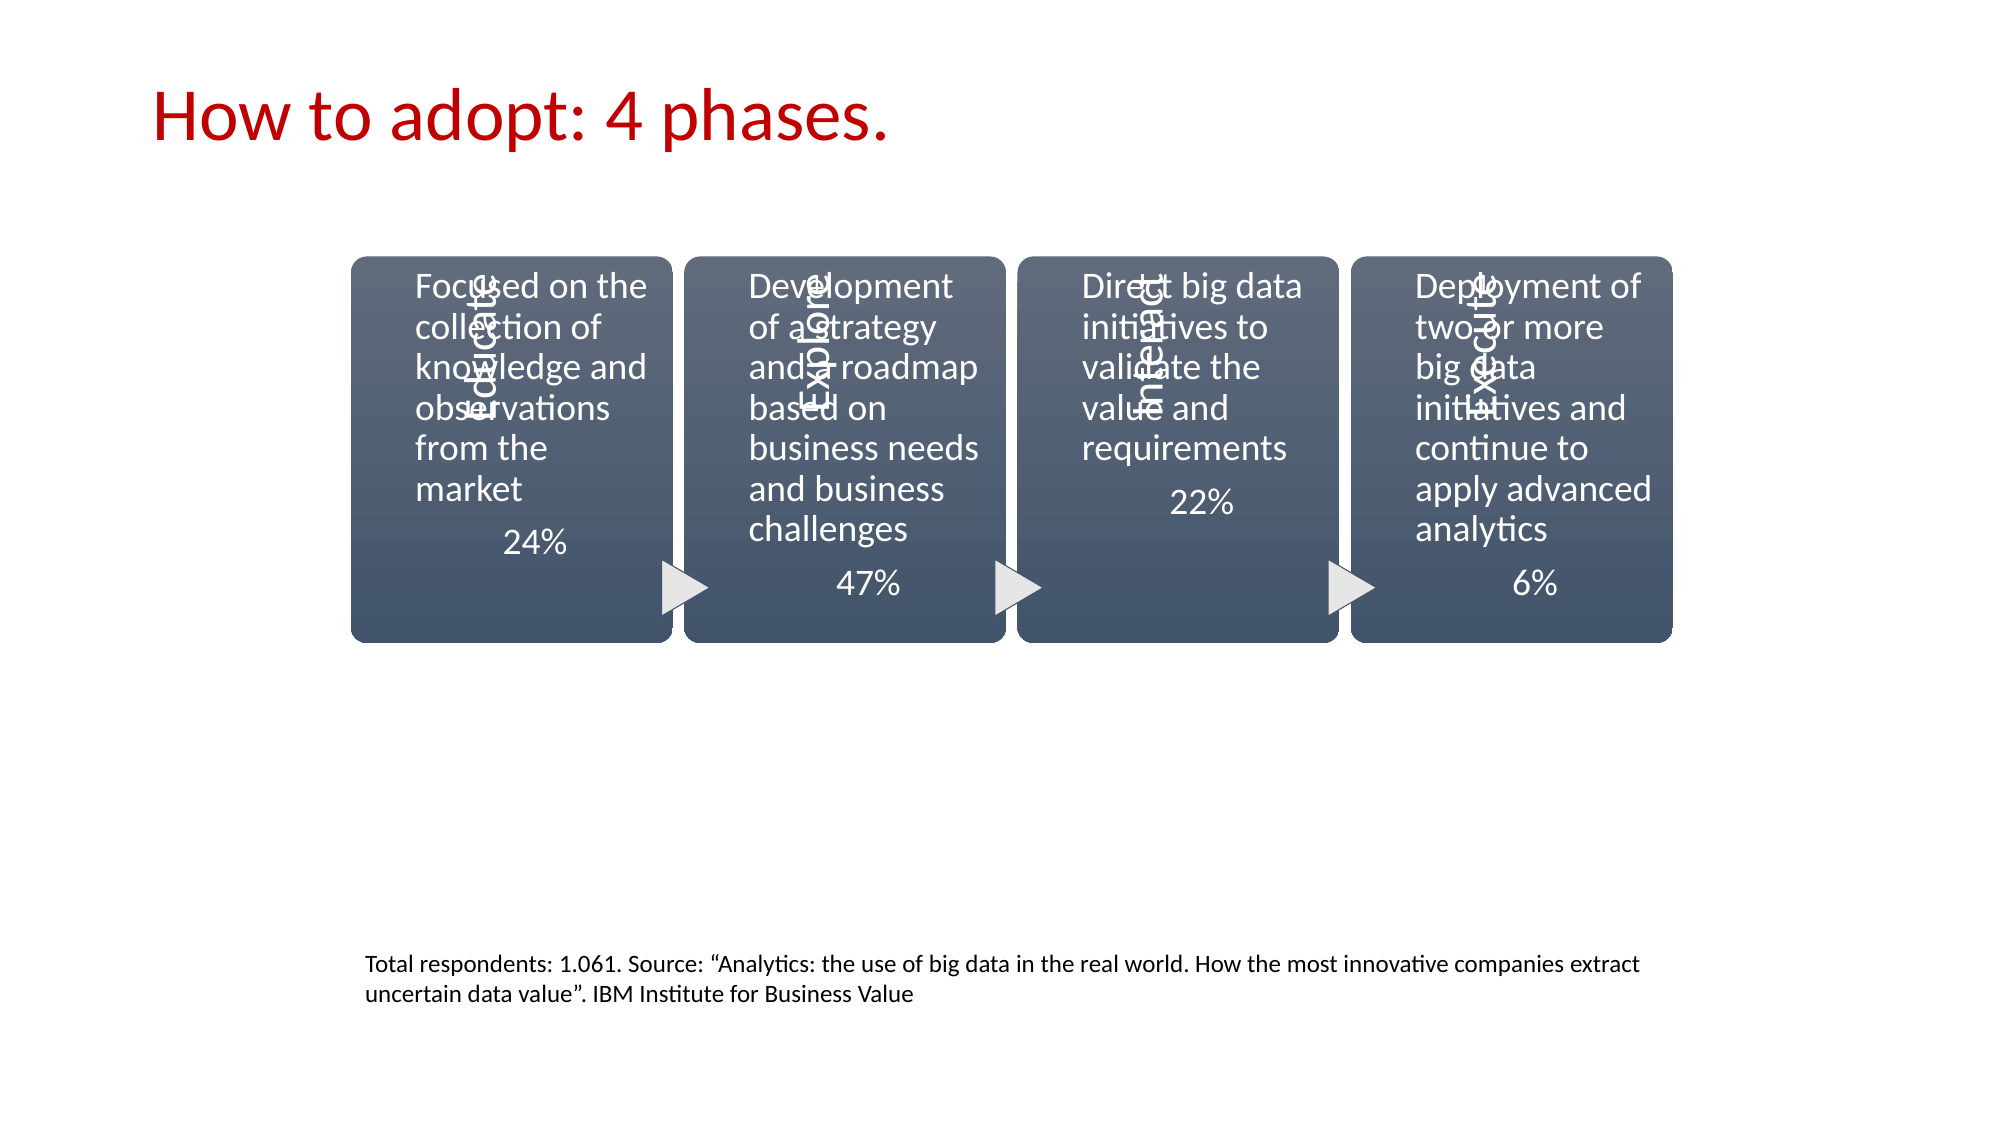

Educate
Focused on the collection of knowledge and observations from the market
24%
Explore
Development of a strategy and a roadmap based on business needs and business challenges
47%
Interact
Direct big data initiatives to validate the value and requirements
22%
Execute
Deployment of two or more big data initiatives and continue to apply advanced analytics
6%
# How to adopt: 4 phases.
Total respondents: 1.061. Source: “Analytics: the use of big data in the real world. How the most innovative companies extract uncertain data value”. IBM Institute for Business Value